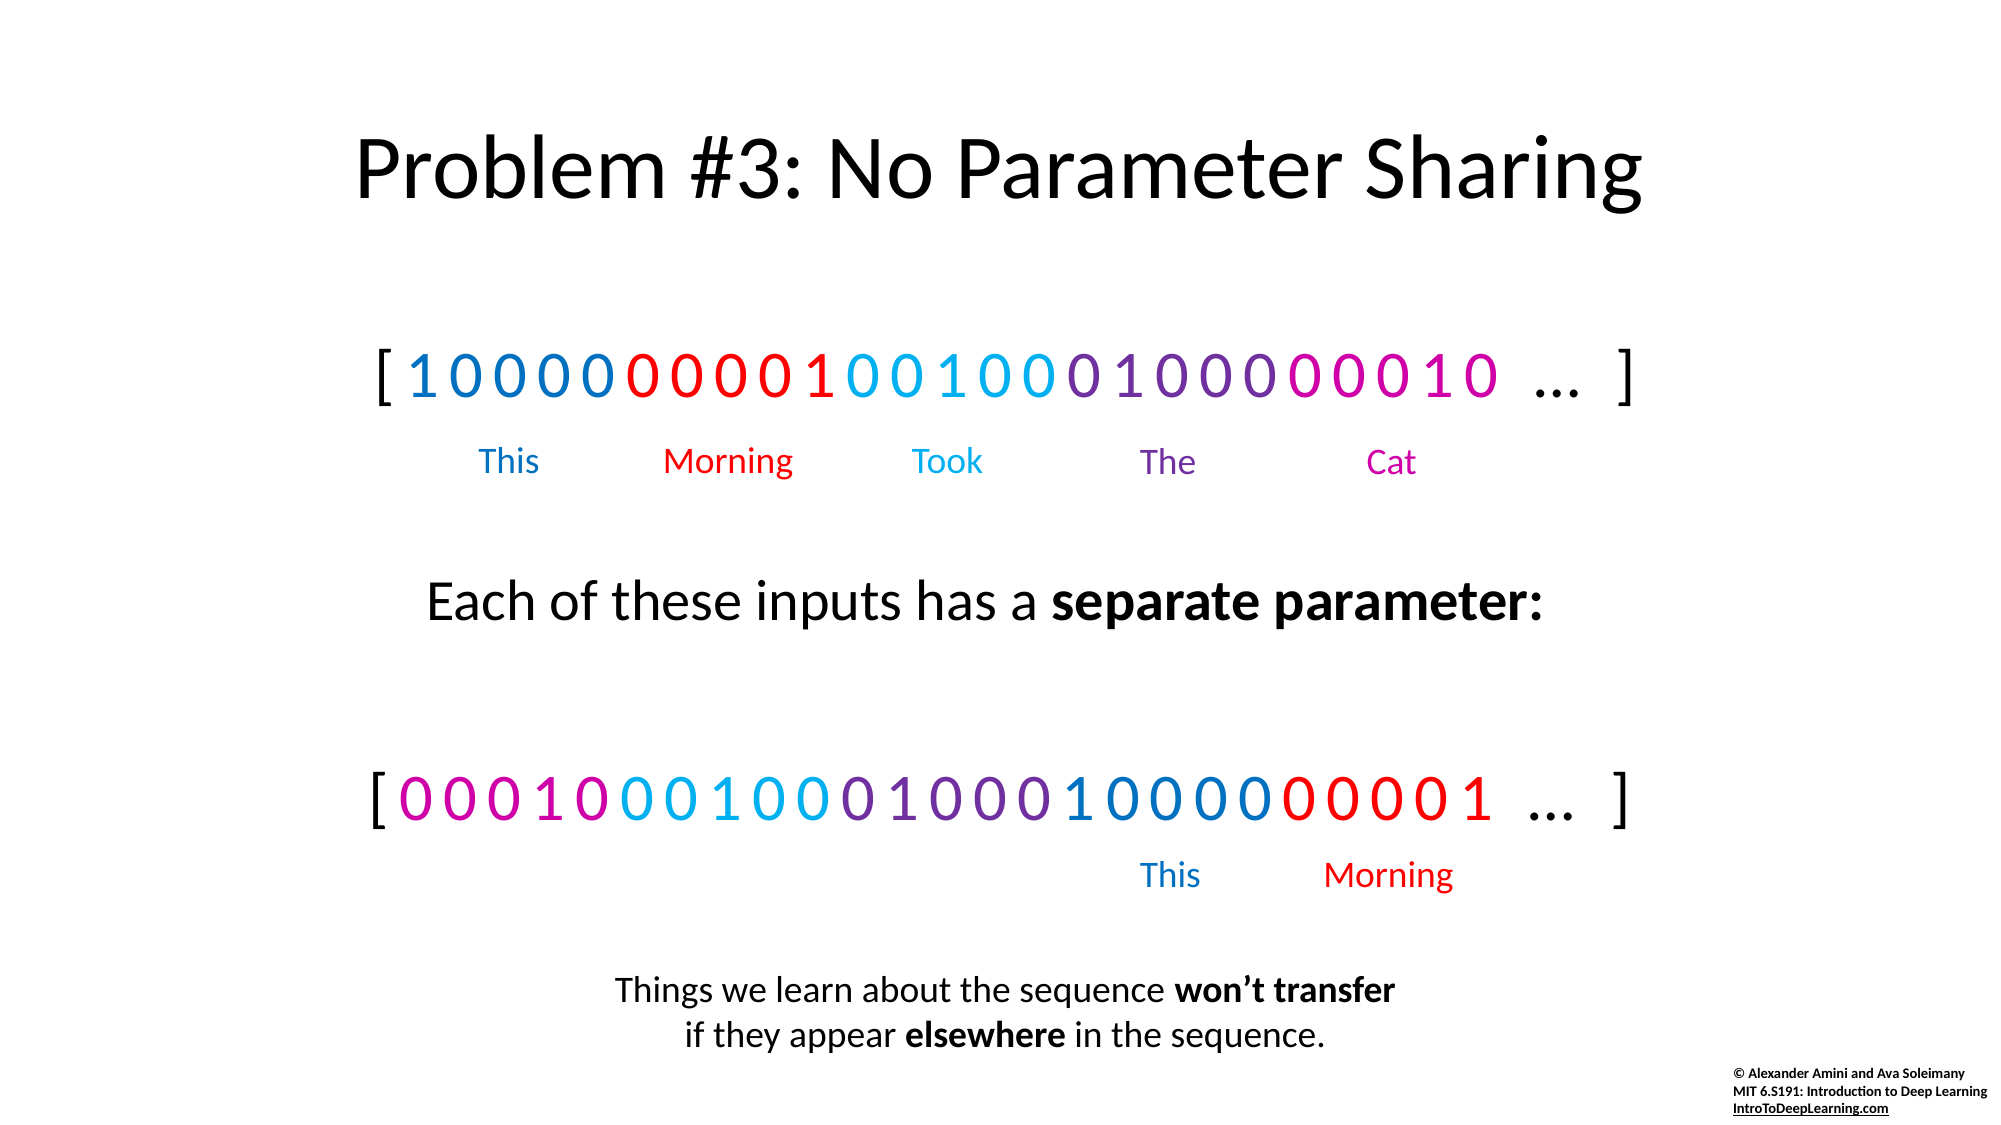

# Problem #3: No Parameter Sharing
[1000000001001000100000010 … ]
This
Morning
Took
The
Cat
Each of these inputs has a separate parameter:
[0001000100010001000000001 … ]
This
Morning
Things we learn about the sequence won’t transfer if they appear elsewhere in the sequence.